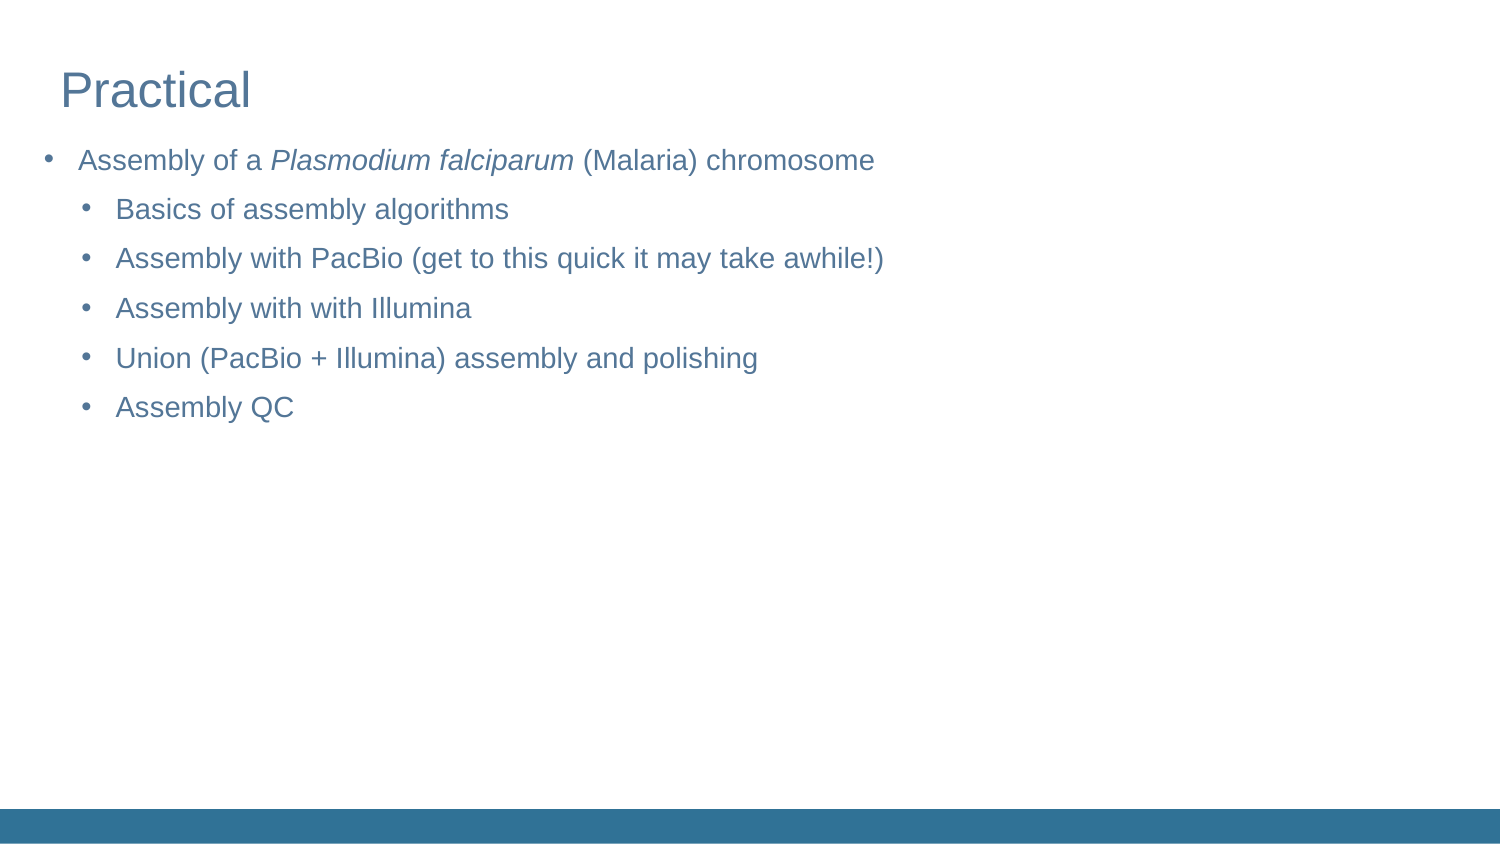

Practical
Assembly of a Plasmodium falciparum (Malaria) chromosome
Basics of assembly algorithms
Assembly with PacBio (get to this quick it may take awhile!)
Assembly with with Illumina
Union (PacBio + Illumina) assembly and polishing
Assembly QC